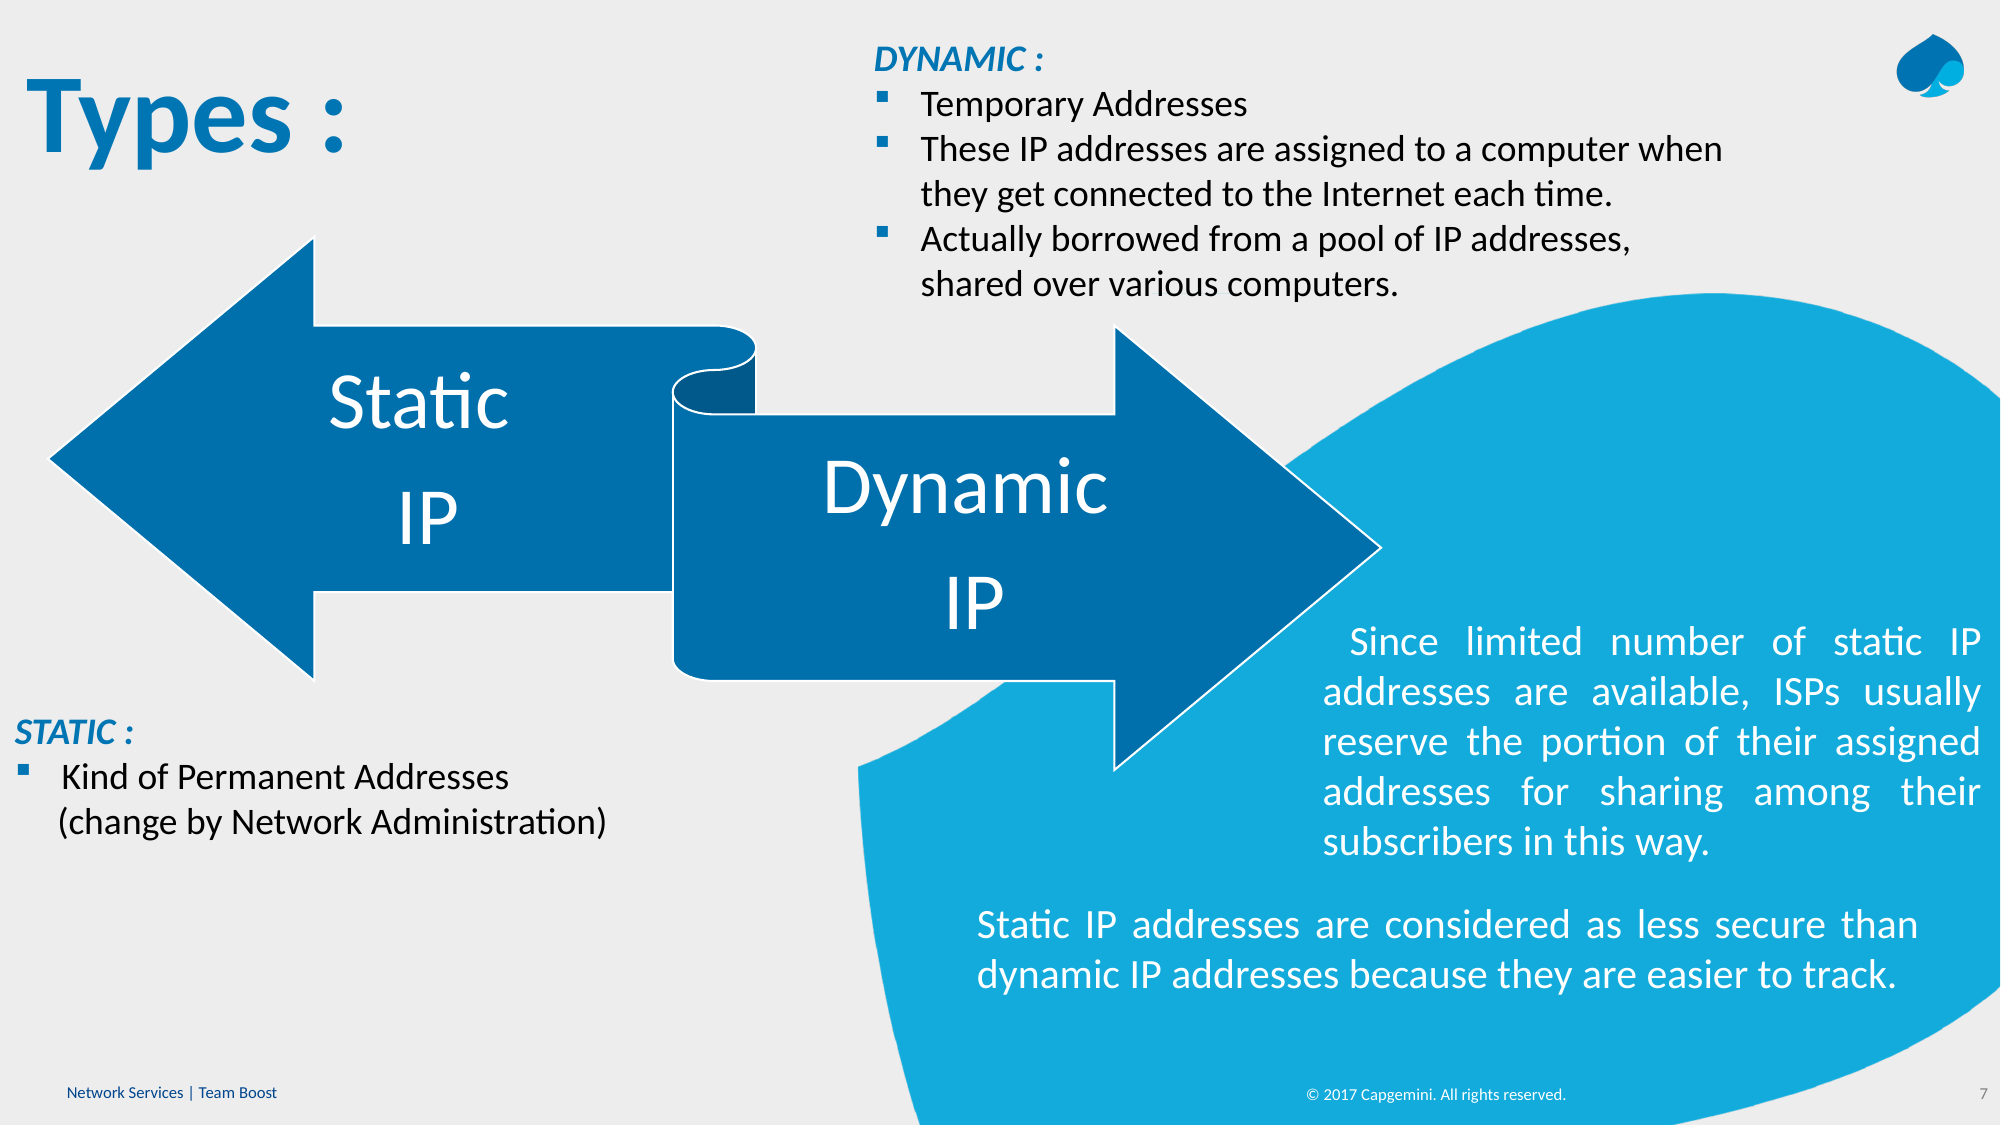

DYNAMIC :
Temporary Addresses
These IP addresses are assigned to a computer when they get connected to the Internet each time.
Actually borrowed from a pool of IP addresses, shared over various computers.
# Types :
Static
IP
Dynamic
IP
 Since limited number of static IP addresses are available, ISPs usually reserve the portion of their assigned addresses for sharing among their subscribers in this way.
STATIC :
Kind of Permanent Addresses
     (change by Network Administration)

Static IP addresses are considered as less secure than dynamic IP addresses because they are easier to track.